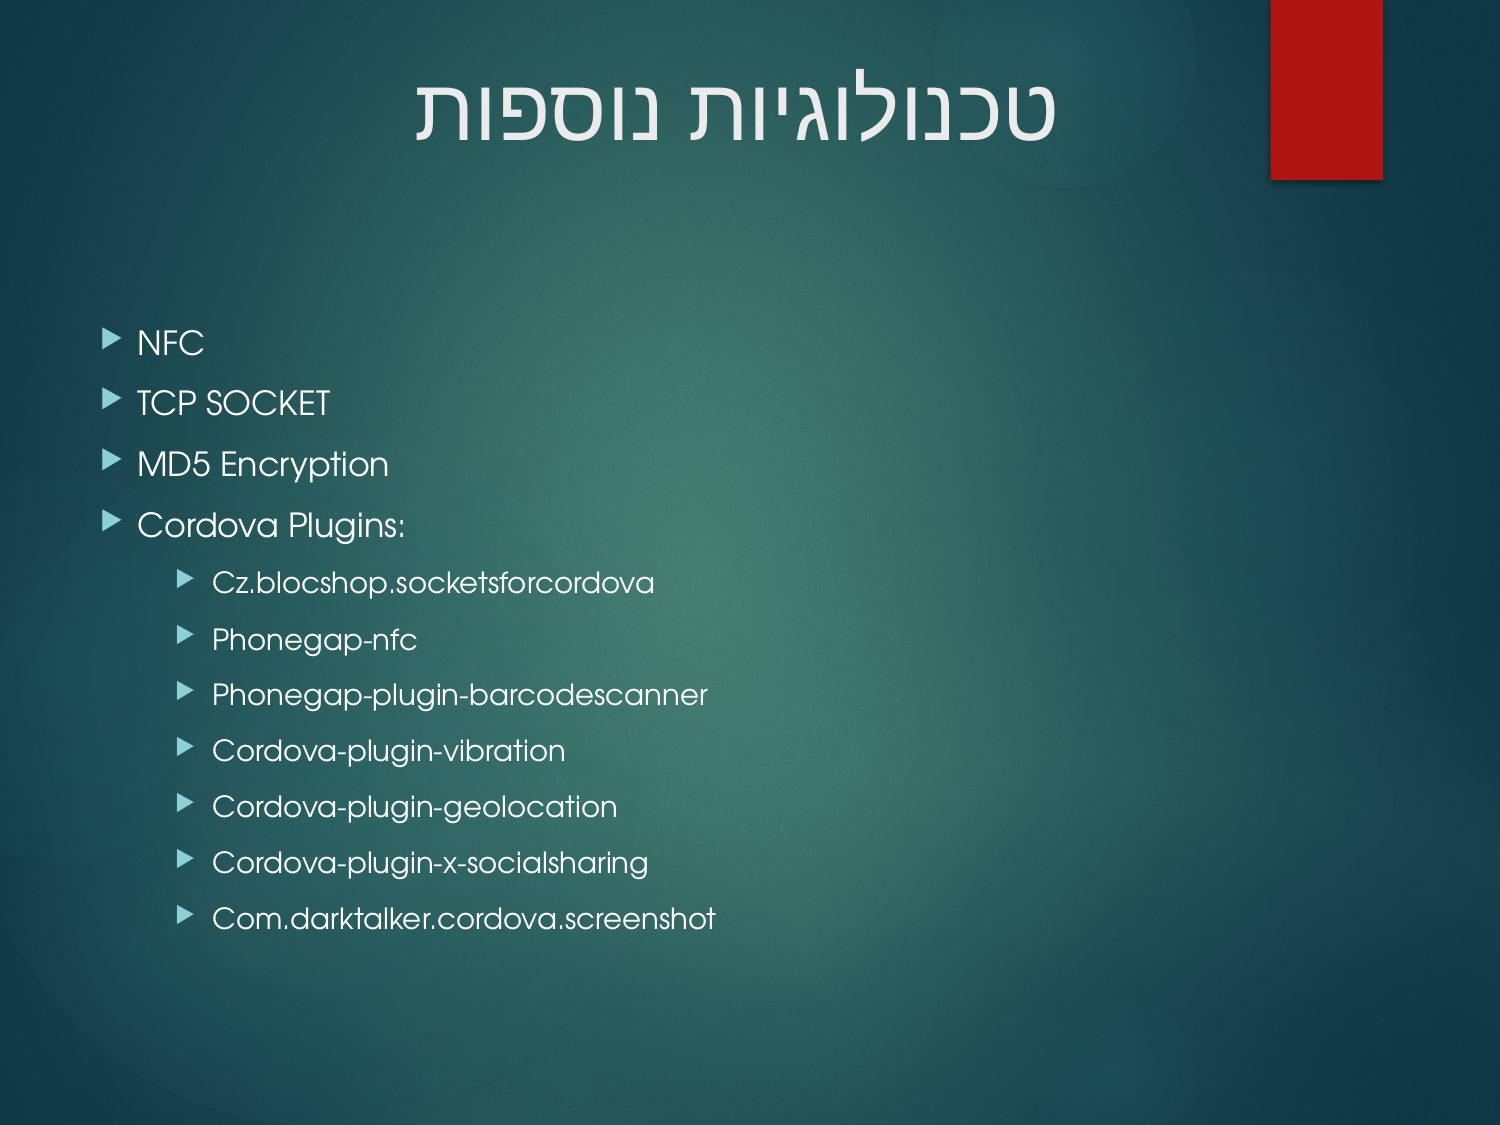

# טכנולוגיות נוספות
NFC
TCP SOCKET
MD5 Encryption
Cordova Plugins:
Cz.blocshop.socketsforcordova
Phonegap-nfc
Phonegap-plugin-barcodescanner
Cordova-plugin-vibration
Cordova-plugin-geolocation
Cordova-plugin-x-socialsharing
Com.darktalker.cordova.screenshot